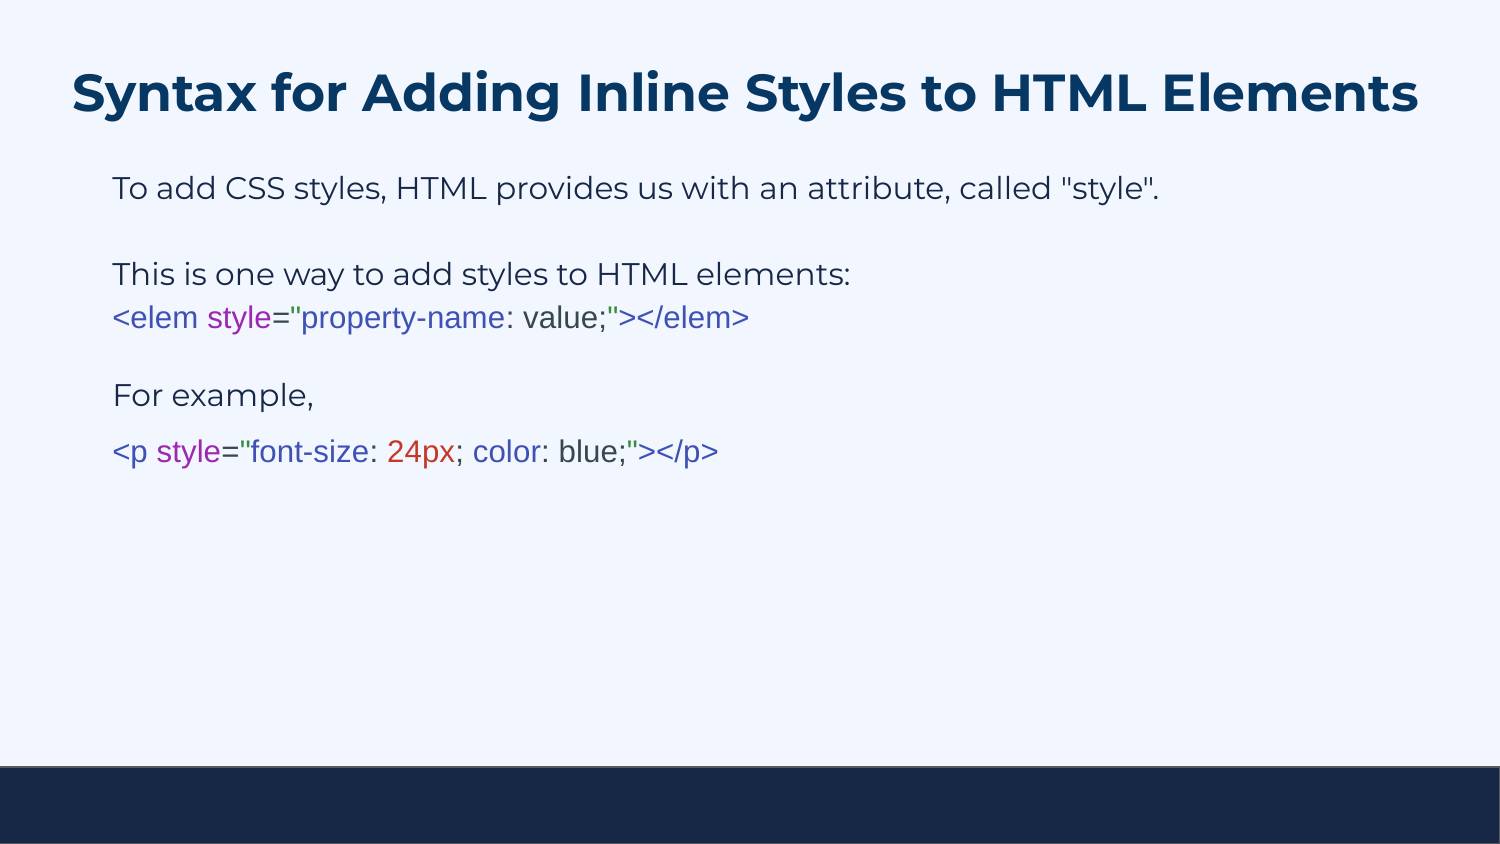

# Syntax for Adding Inline Styles to HTML Elements
To add CSS styles, HTML provides us with an attribute, called "style".

This is one way to add styles to HTML elements:
<elem style="property-name: value;"></elem>

For example,
<p style="font-size: 24px; color: blue;"></p>